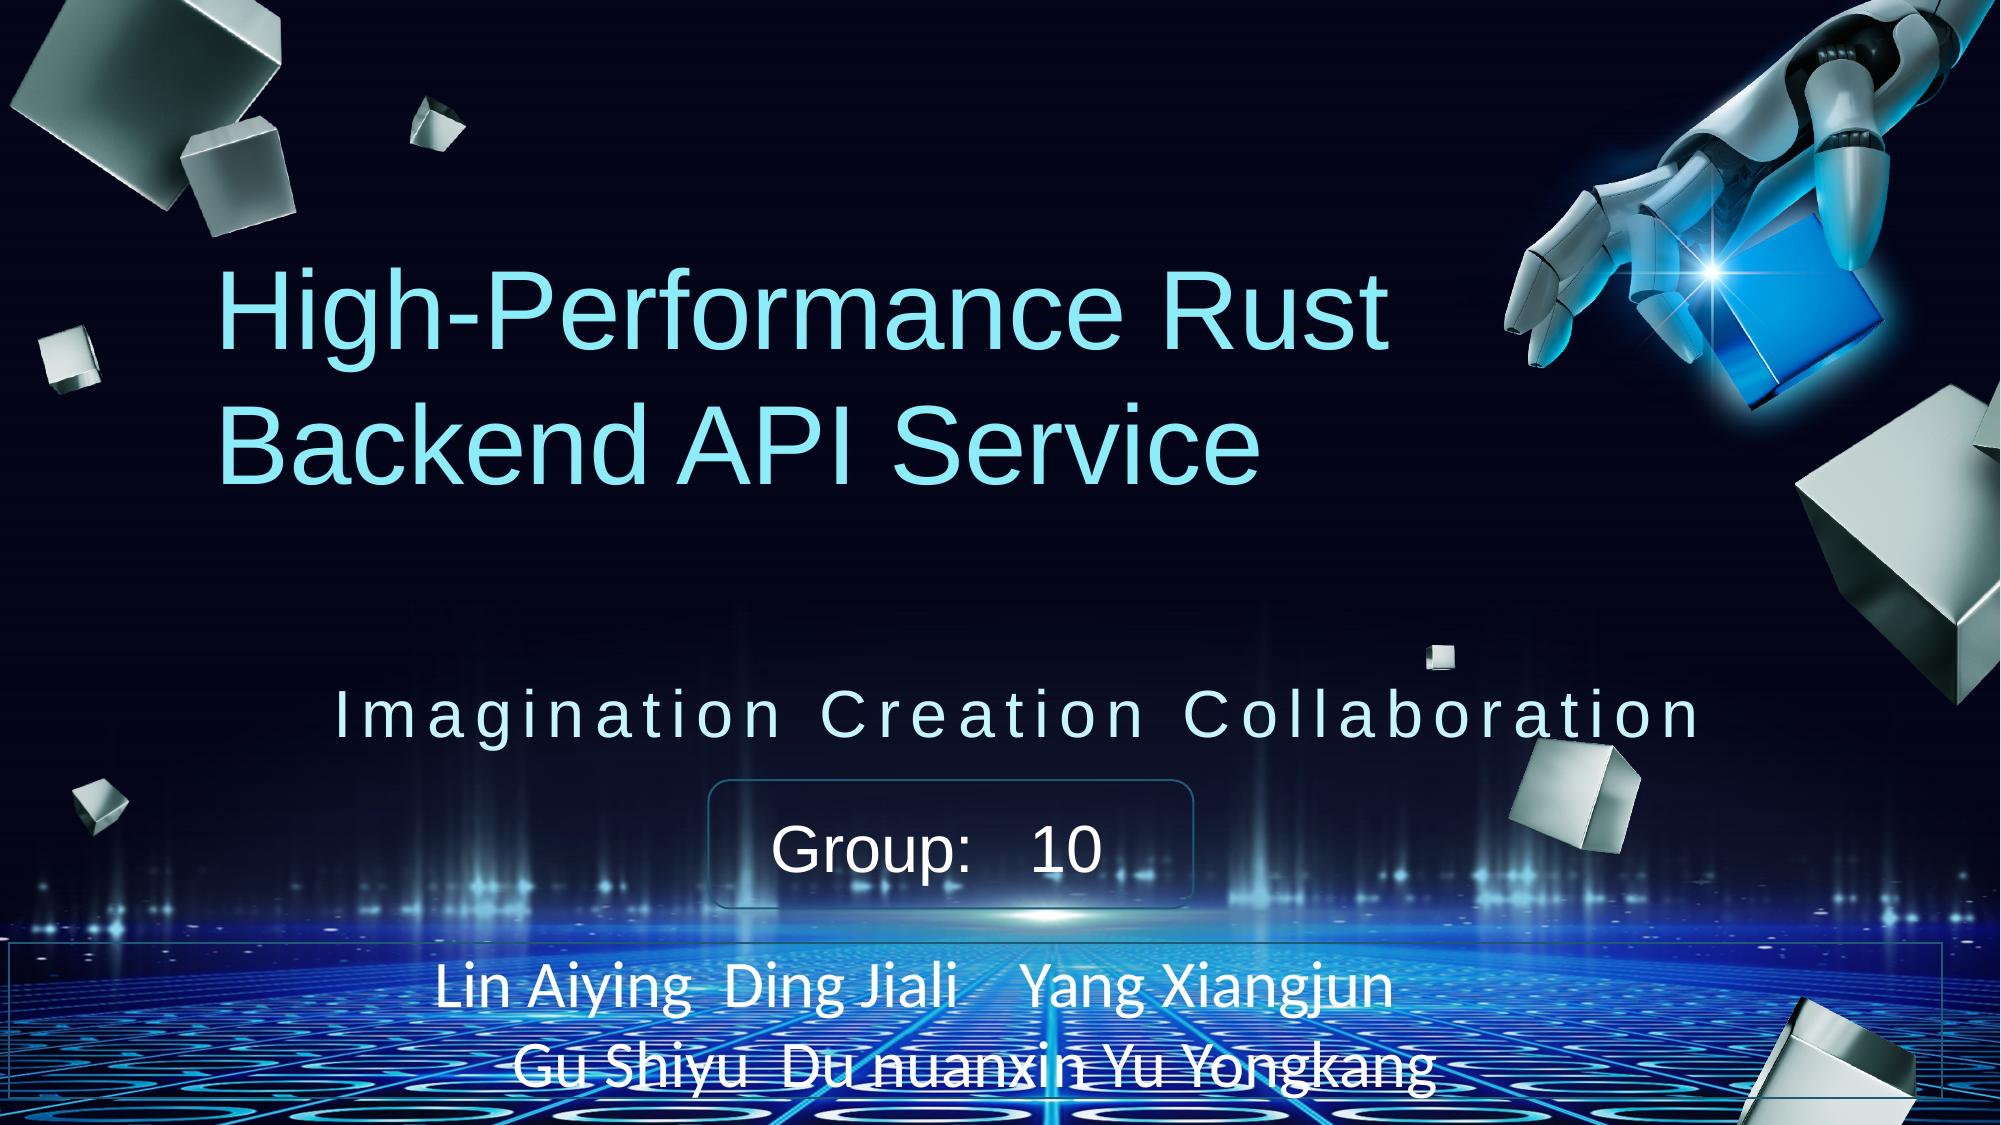

High-Performance Rust Backend API Service
Imagination Creation Collaboration

Group:   10
Lin Aiying  Ding Jiali    Yang Xiangjun
Gu Shiyu  Du nuanxin Yu Yongkang